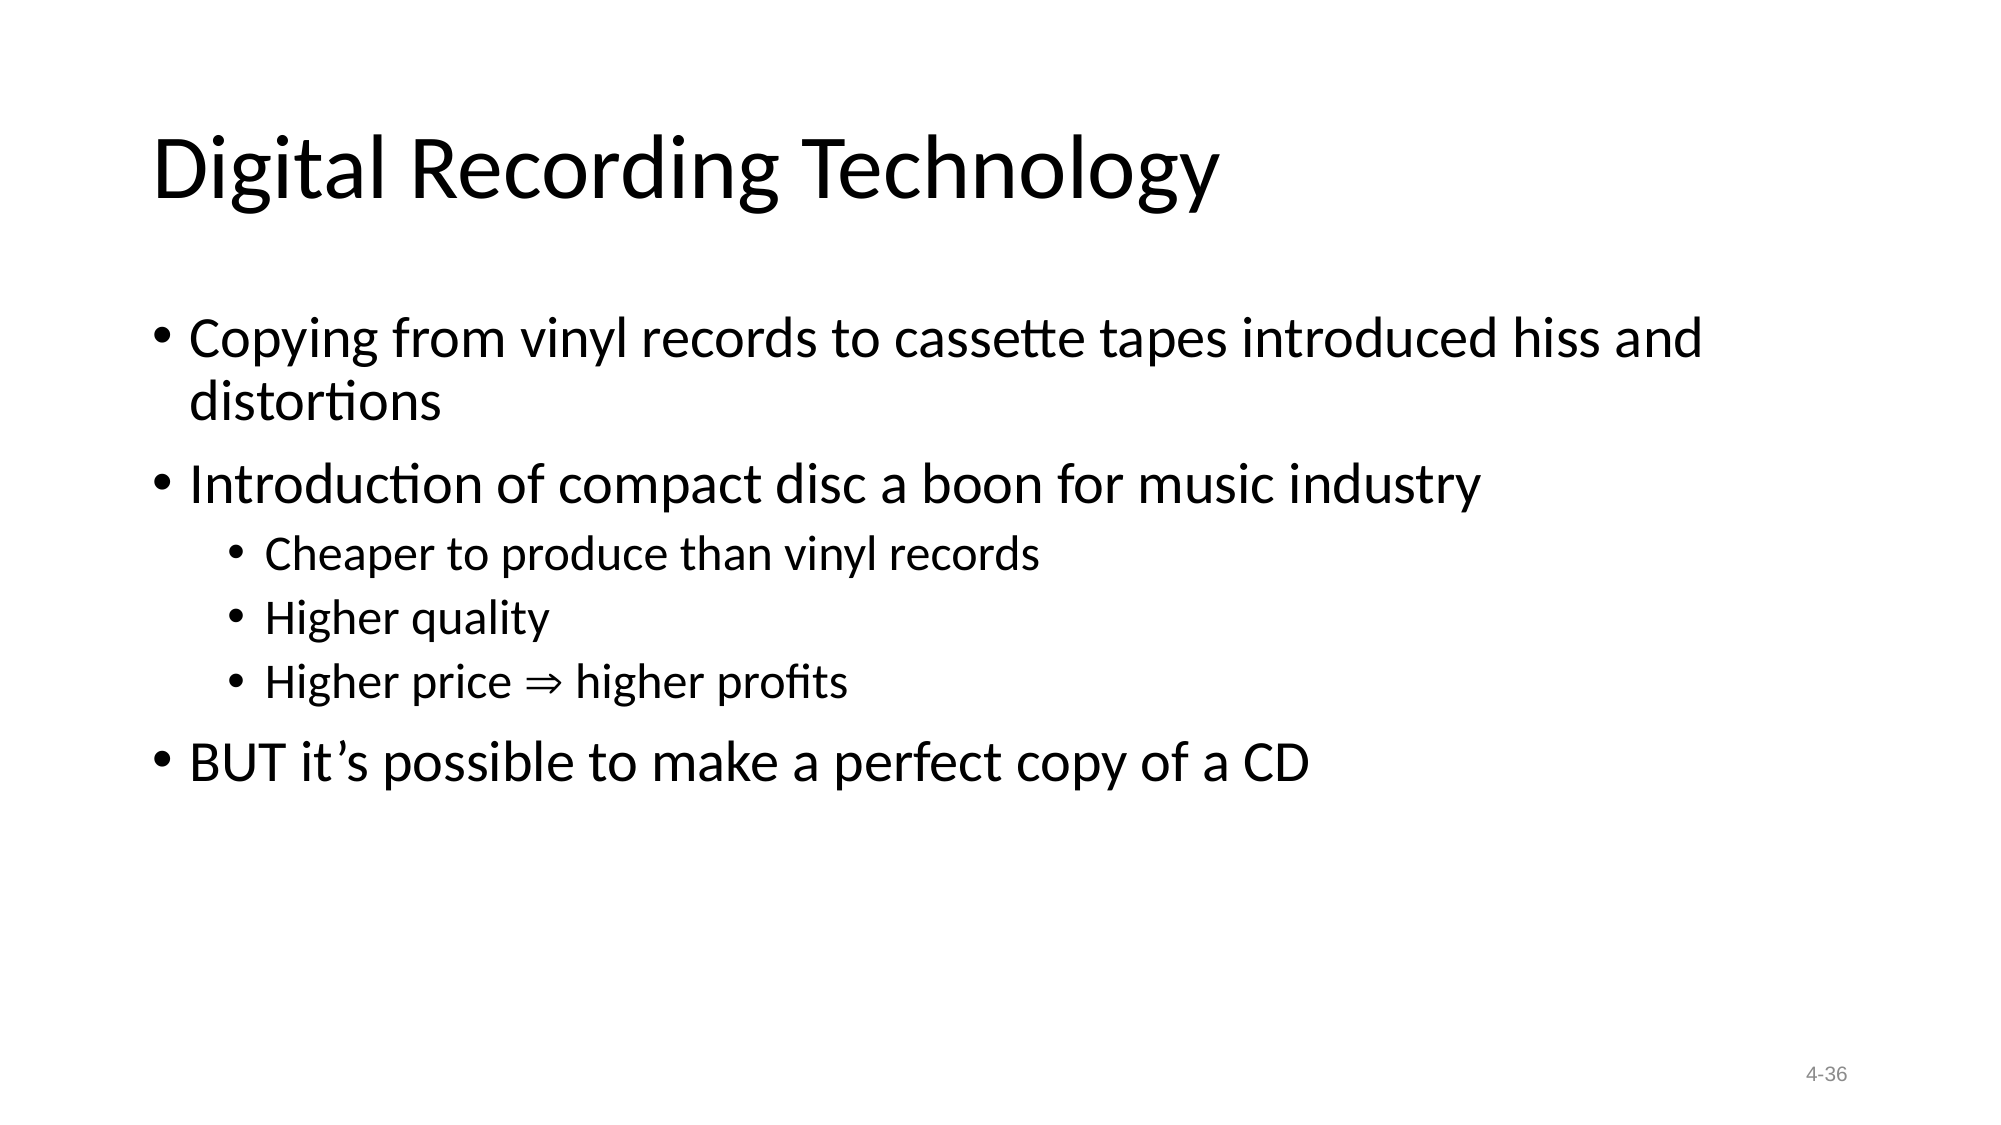

# Digital Recording Technology
Copying from vinyl records to cassette tapes introduced hiss and distortions
Introduction of compact disc a boon for music industry
Cheaper to produce than vinyl records
Higher quality
Higher price ⇒ higher profits
BUT it’s possible to make a perfect copy of a CD
4-36